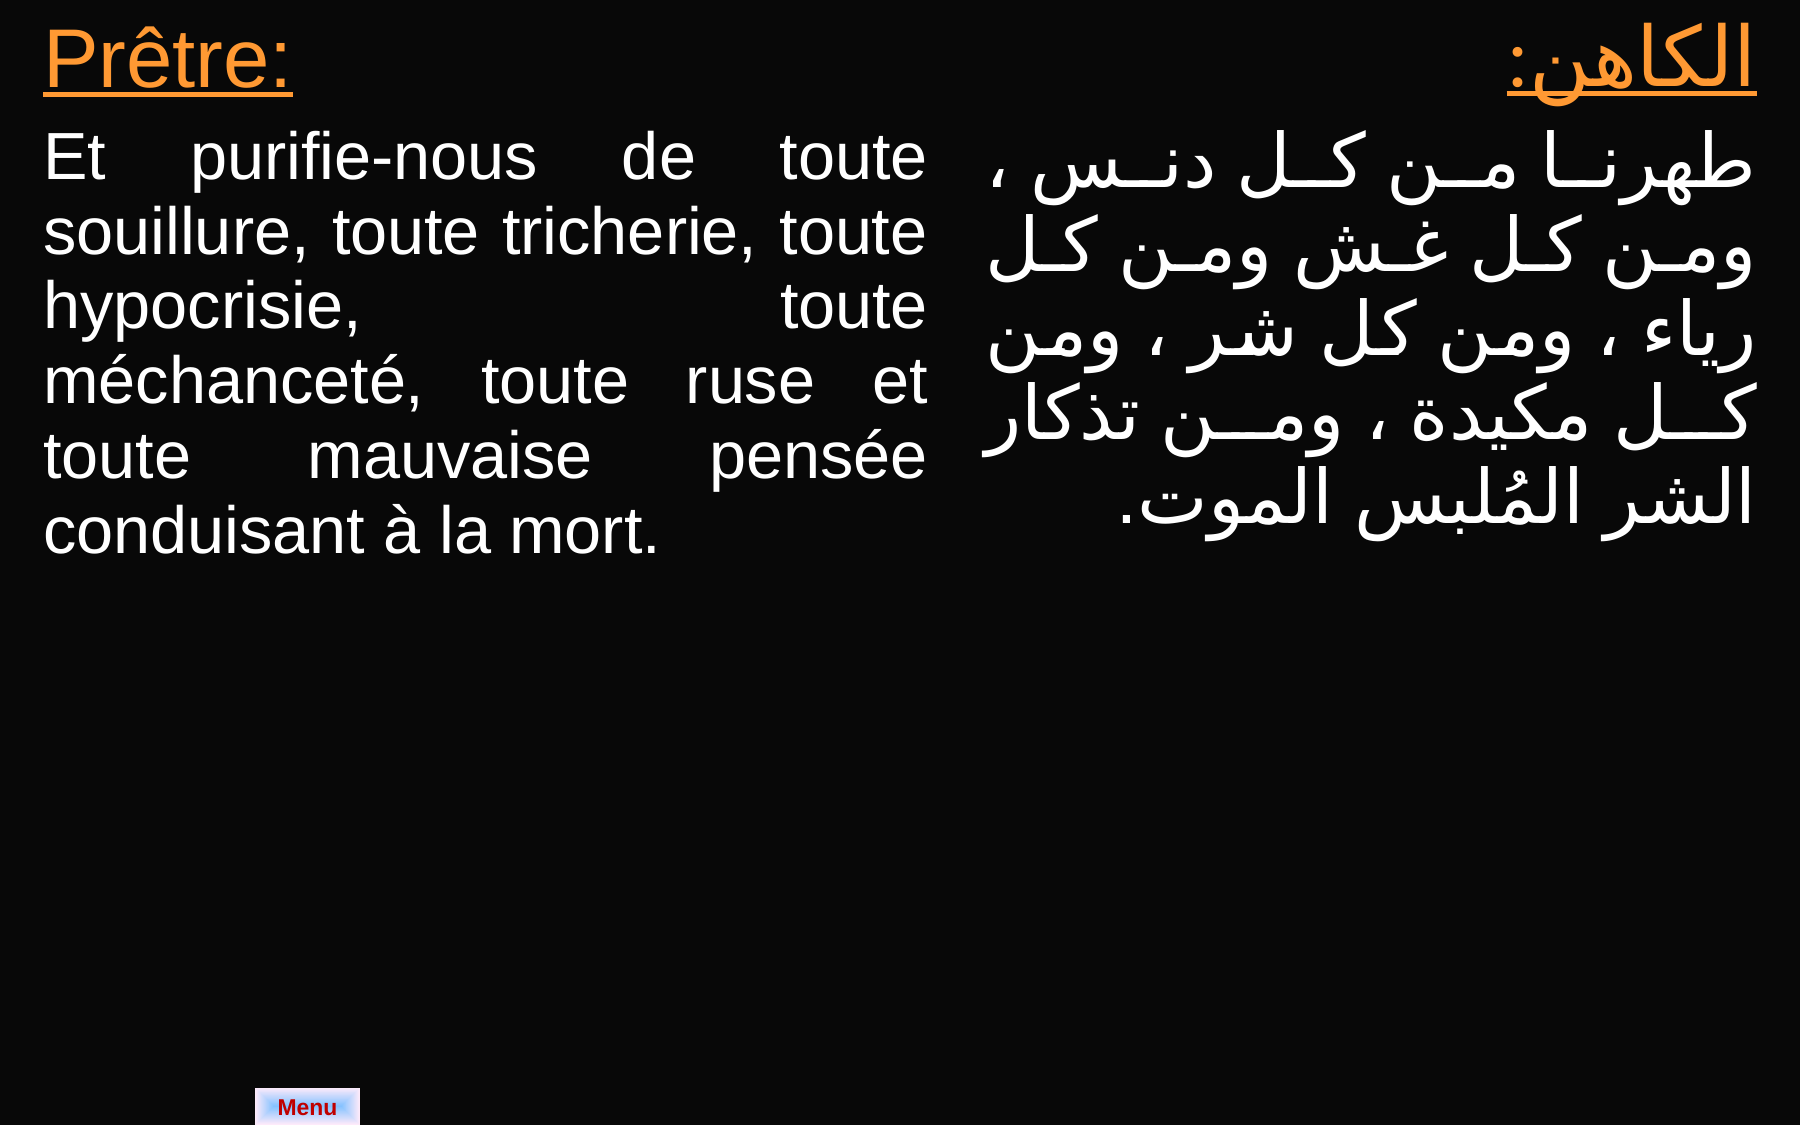

| Prêtre: Et purifie-nous de toute souillure, toute tricherie, toute hypocrisie, toute méchanceté, toute ruse et toute mauvaise pensée conduisant à la mort. | الكاهن: طهرنا من كل دنس ، ومن كل غش ومن كل رياء ، ومن كل شر ، ومن كل مكيدة ، ومن تذكار الشر المُلبس الموت. |
| --- | --- |

Menu